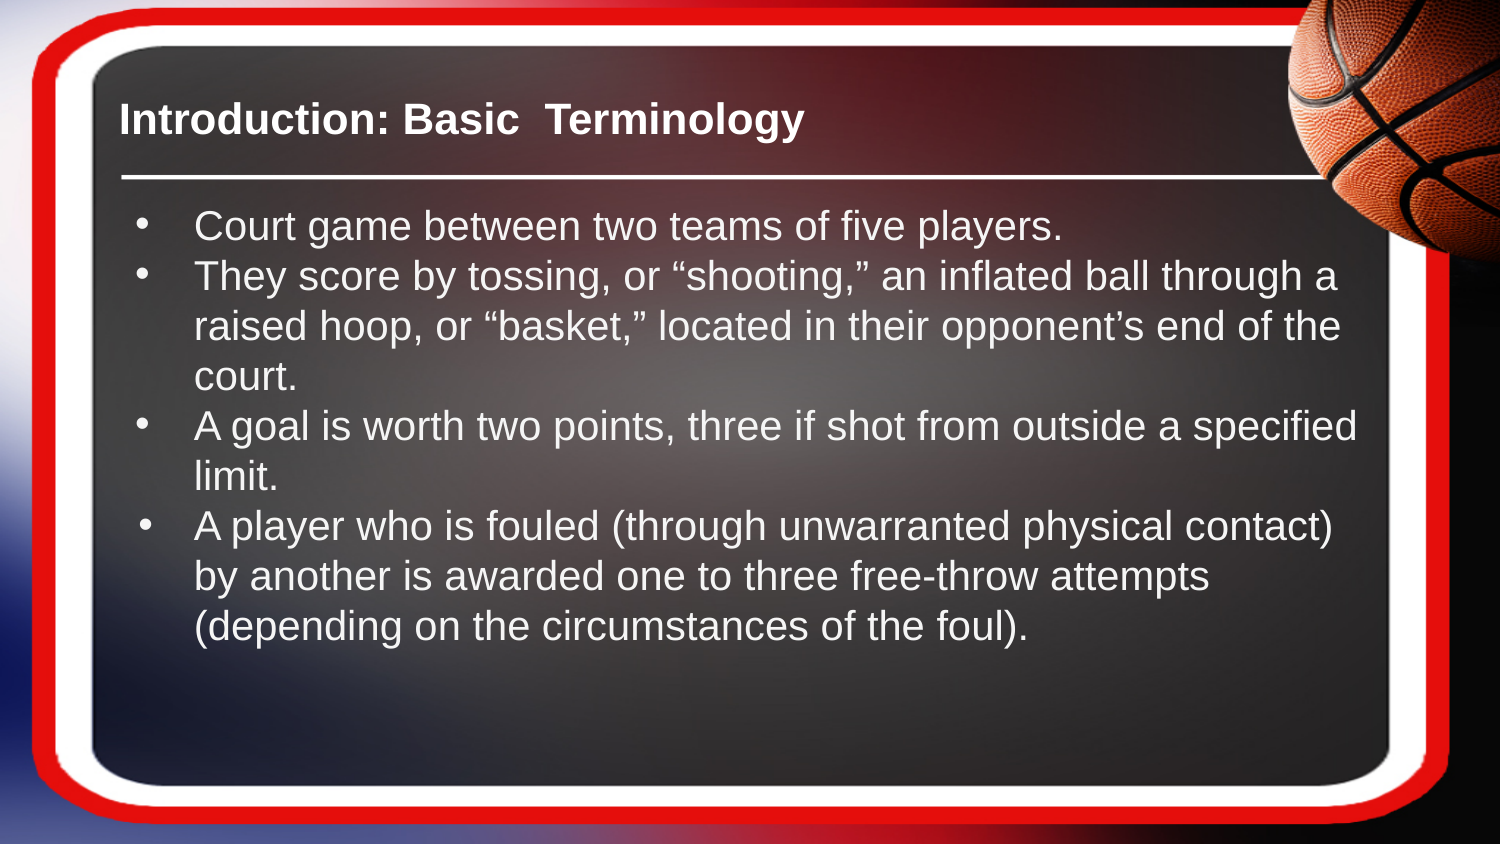

# Introduction: Basic  Terminology
Court game between two teams of five players.
They score by tossing, or “shooting,” an inflated ball through a raised hoop, or “basket,” located in their opponent’s end of the court.
A goal is worth two points, three if shot from outside a specified limit.
A player who is fouled (through unwarranted physical contact) by another is awarded one to three free-throw attempts (depending on the circumstances of the foul).